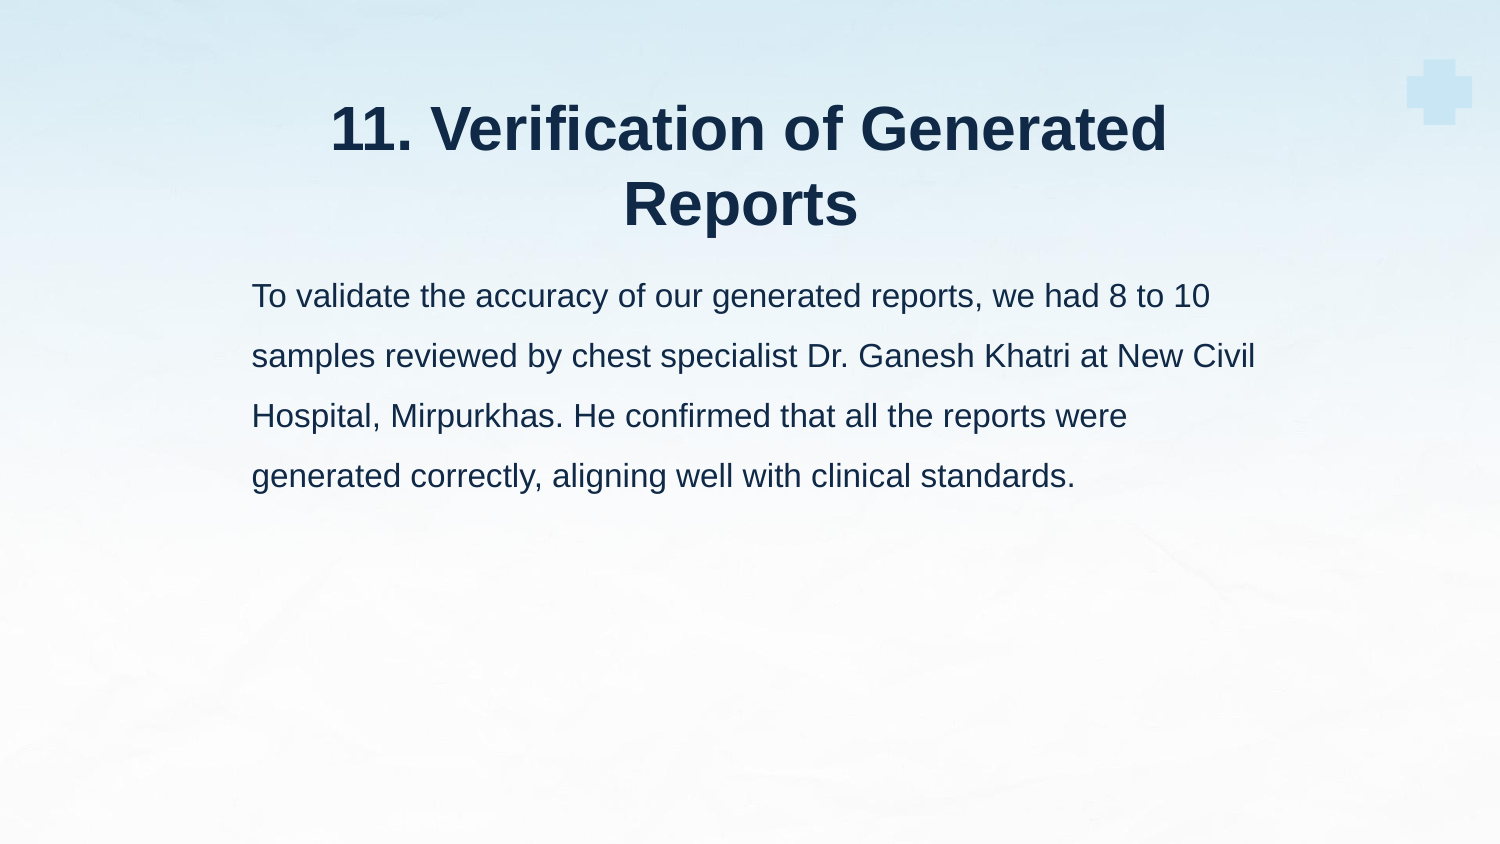

# 11. Verification of Generated Reports
To validate the accuracy of our generated reports, we had 8 to 10 samples reviewed by chest specialist Dr. Ganesh Khatri at New Civil Hospital, Mirpurkhas. He confirmed that all the reports were generated correctly, aligning well with clinical standards.